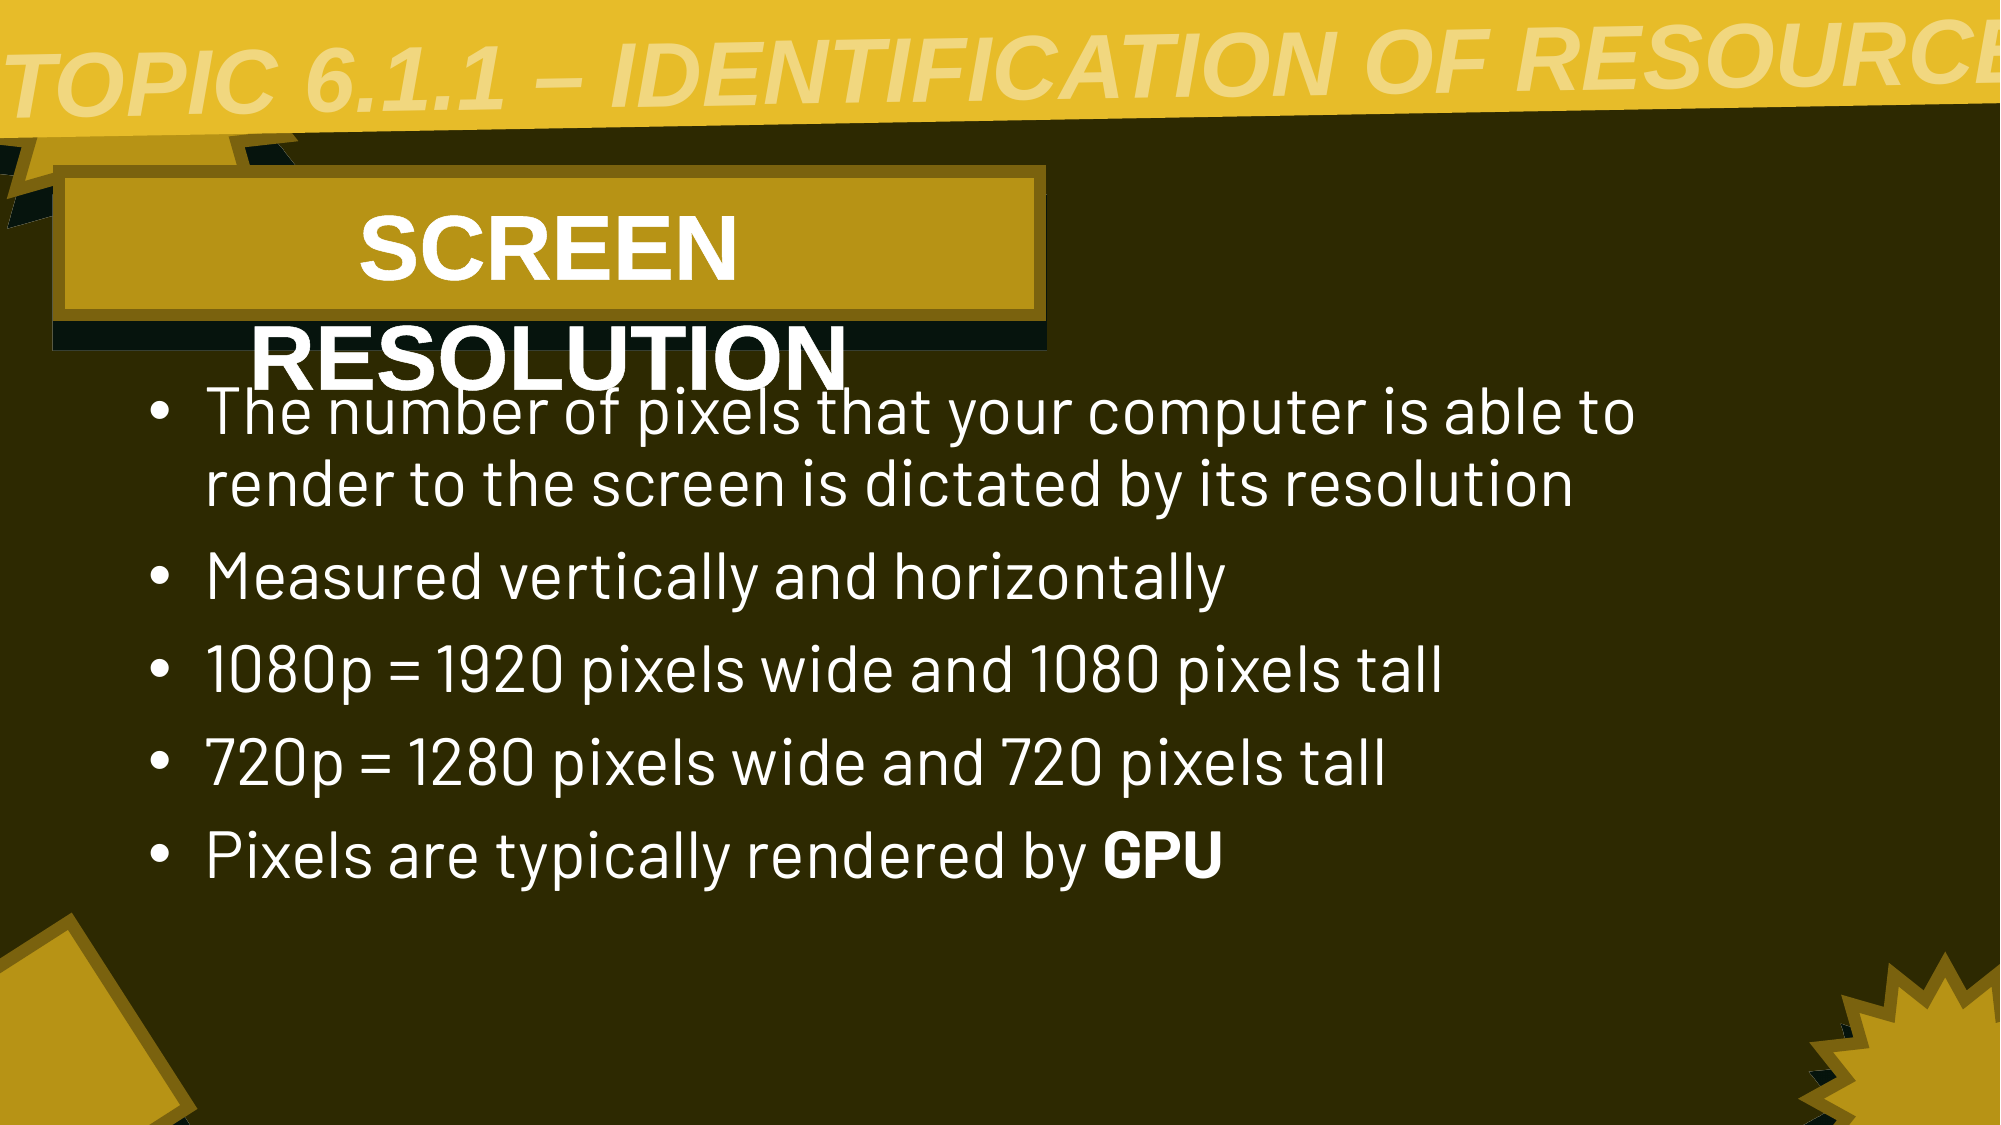

TOPIC 6.1.1 – IDENTIFICATION OF RESOURCES

SCREEN RESOLUTION
The number of pixels that your computer is able to render to the screen is dictated by its resolution
Measured vertically and horizontally
1080p = 1920 pixels wide and 1080 pixels tall
720p = 1280 pixels wide and 720 pixels tall
Pixels are typically rendered by GPU